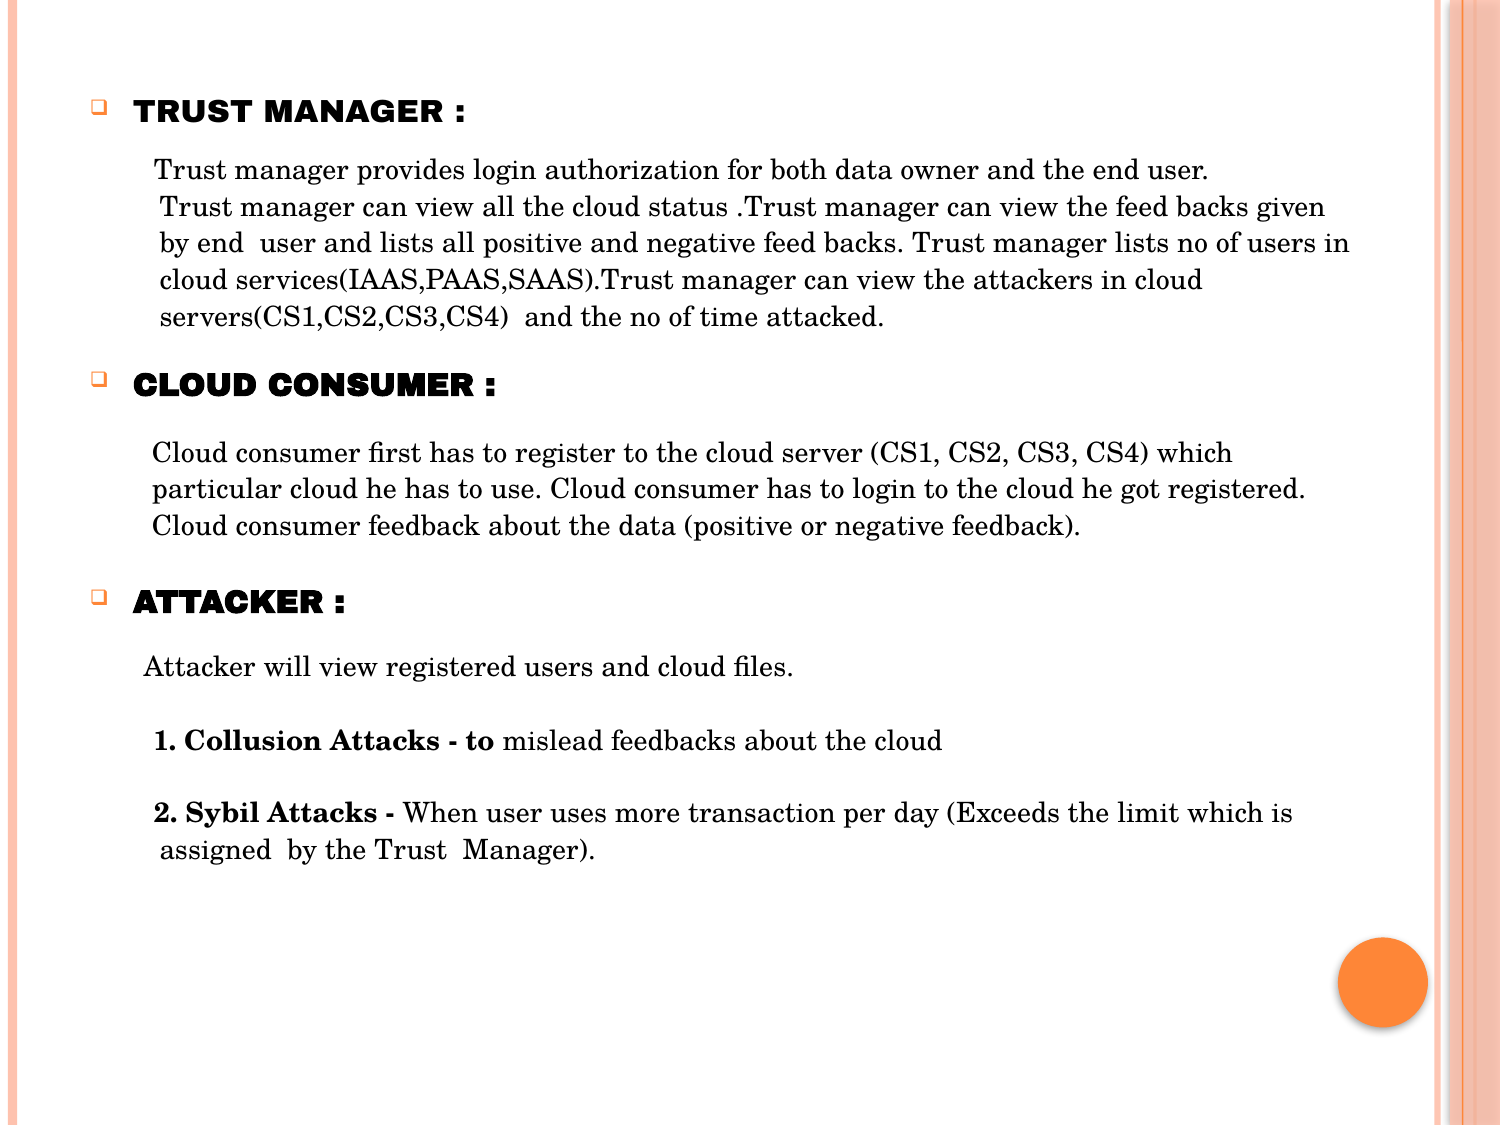

TRUST MANAGER :

                Trust manager provides login authorization for both data owner and the end user.
         Trust manager can view all the cloud status .Trust manager can view the feed backs given
         by end  user and lists all positive and negative feed backs. Trust manager lists no of users in
         cloud services(IAAS,PAAS,SAAS).Trust manager can view the attackers in cloud
         servers(CS1,CS2,CS3,CS4)  and the no of time attacked.

CLOUD CONSUMER :

        Cloud consumer first has to register to the cloud server (CS1, CS2, CS3, CS4) which
        particular cloud he has to use. Cloud consumer has to login to the cloud he got registered.
        Cloud consumer feedback about the data (positive or negative feedback).

ATTACKER :

        Attacker will view registered users and cloud files.

        1. Collusion Attacks - to mislead feedbacks about the cloud

        2. Sybil Attacks - When user uses more transaction per day (Exceeds the limit which is
         assigned  by the Trust  Manager).